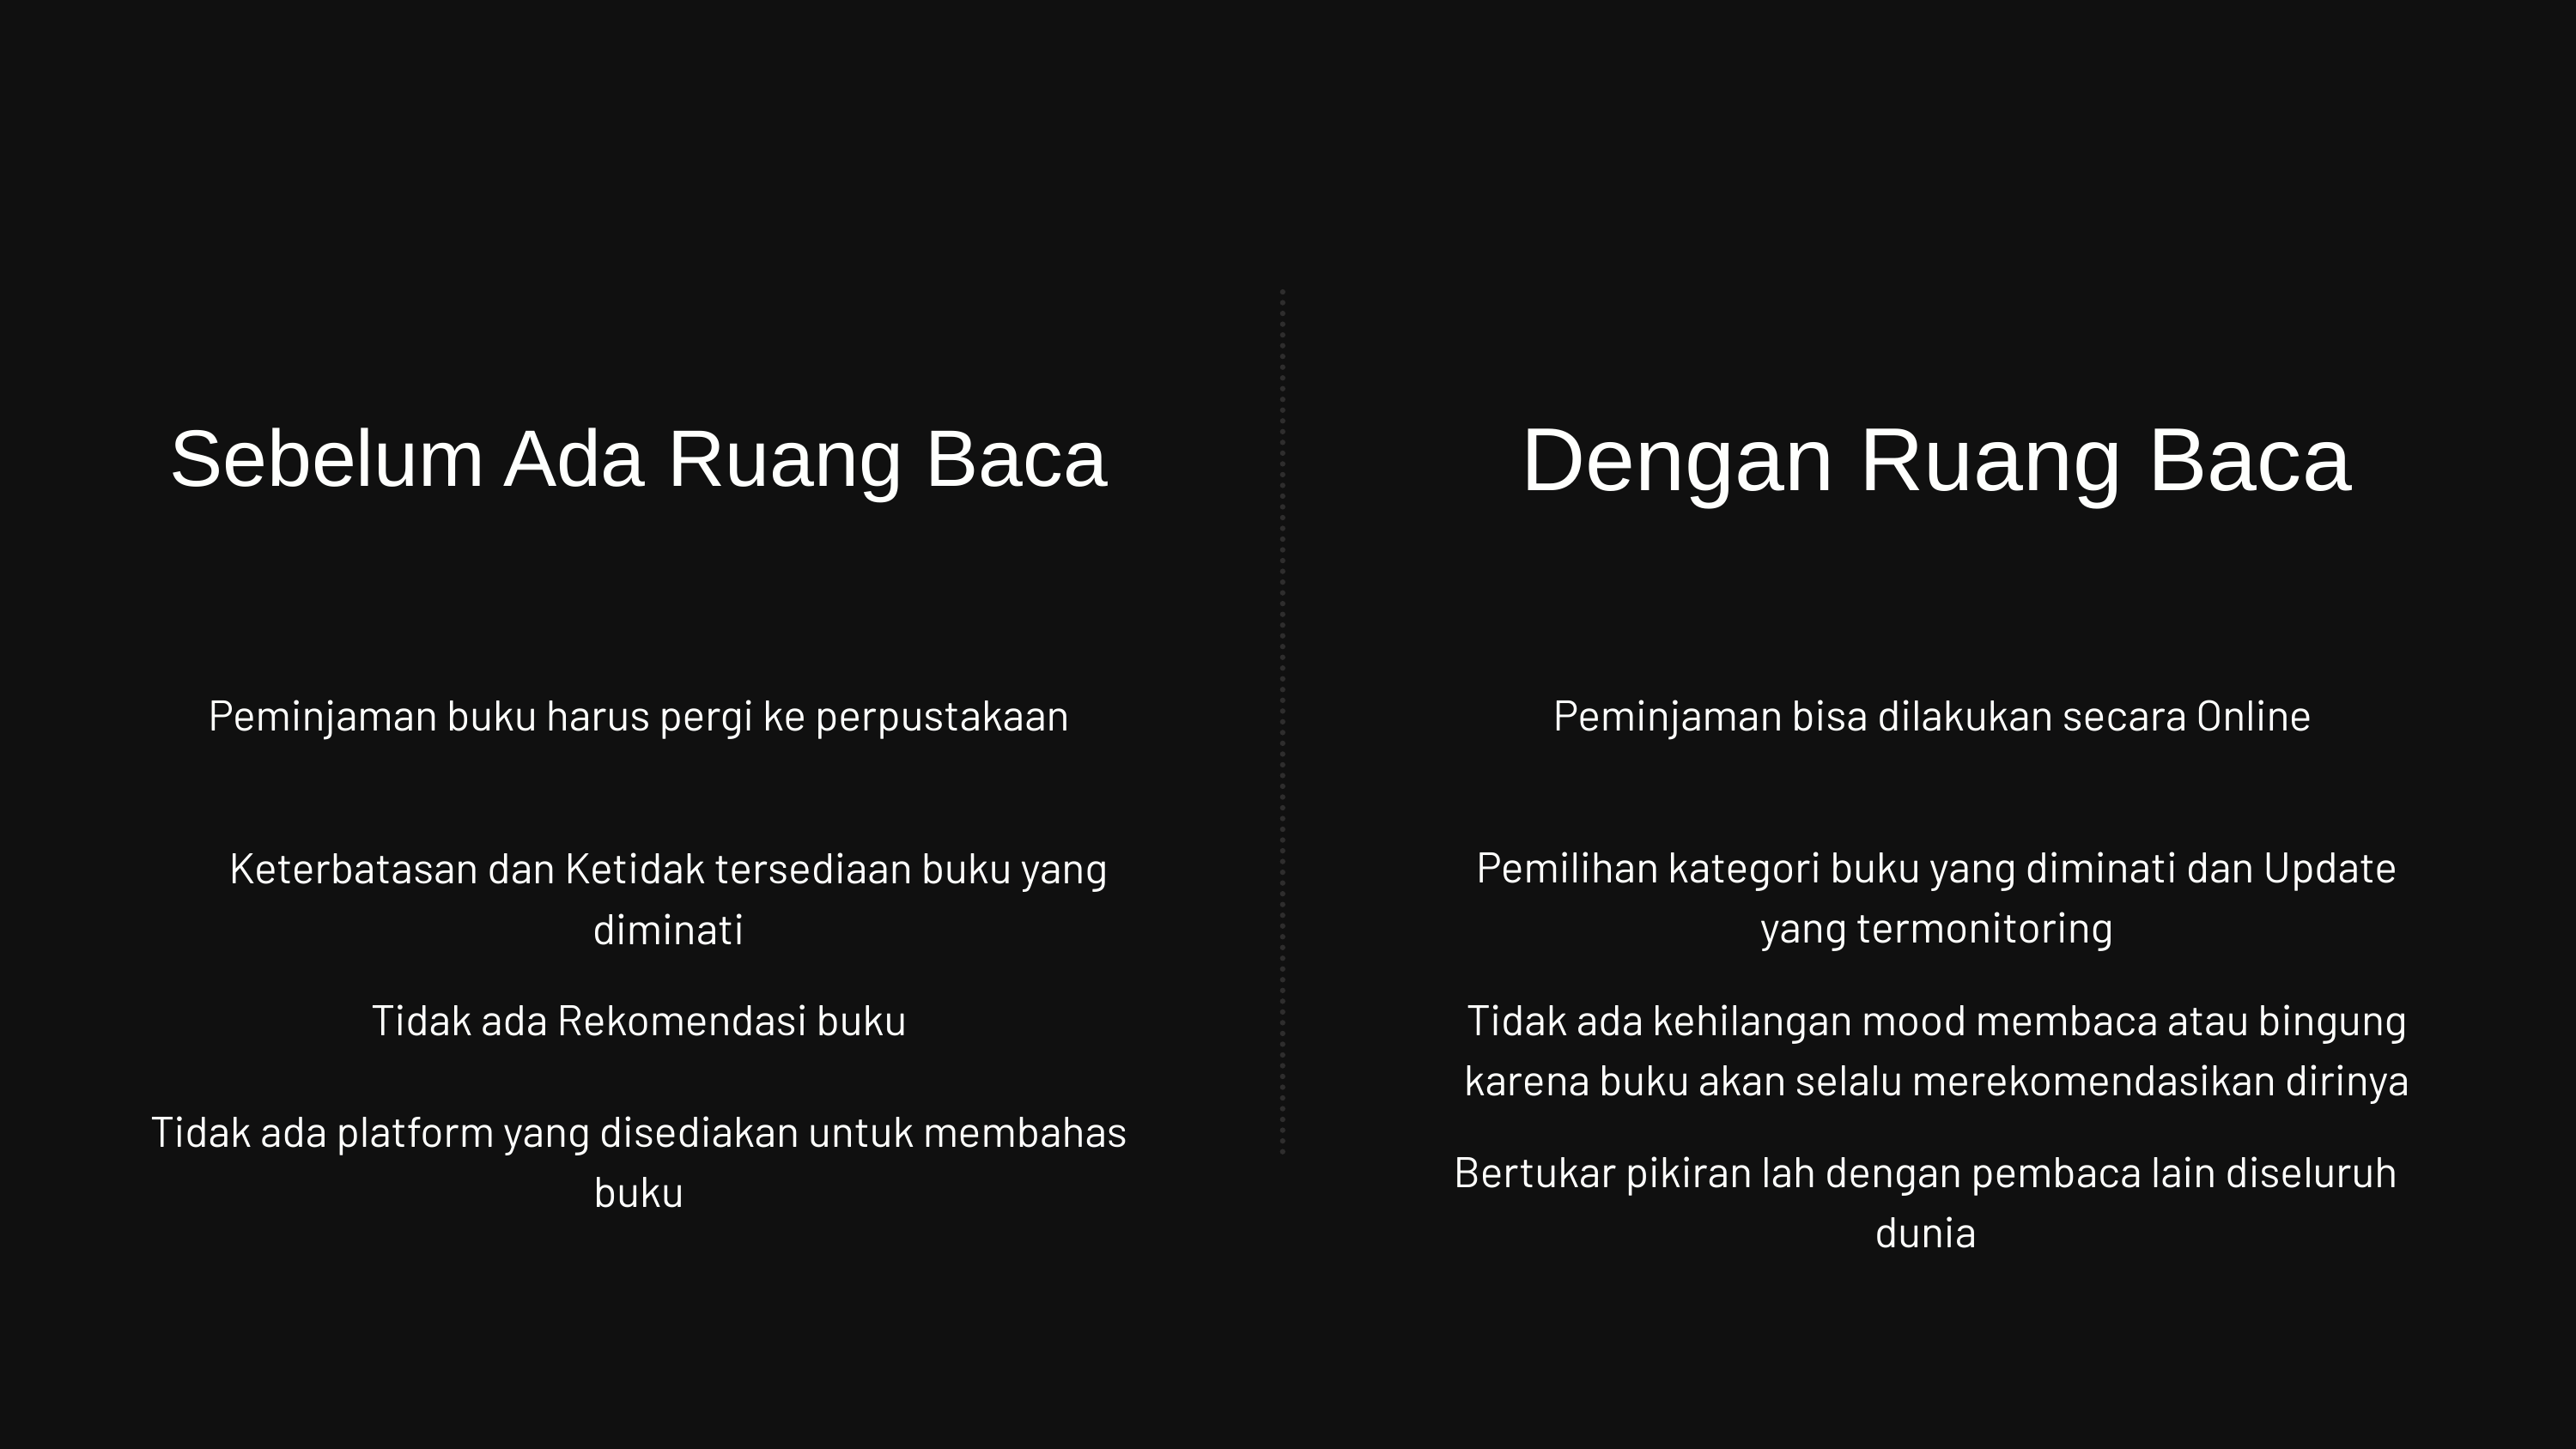

Dengan Ruang Baca
Sebelum Ada Ruang Baca
Peminjaman buku harus pergi ke perpustakaan
Peminjaman bisa dilakukan secara Online

Pemilihan kategori buku yang diminati dan Update yang termonitoring
Keterbatasan dan Ketidak tersediaan buku yang diminati
Tidak ada Rekomendasi buku
Tidak ada kehilangan mood membaca atau bingung karena buku akan selalu merekomendasikan dirinya
Tidak ada platform yang disediakan untuk membahas buku
Bertukar pikiran lah dengan pembaca lain diseluruh dunia